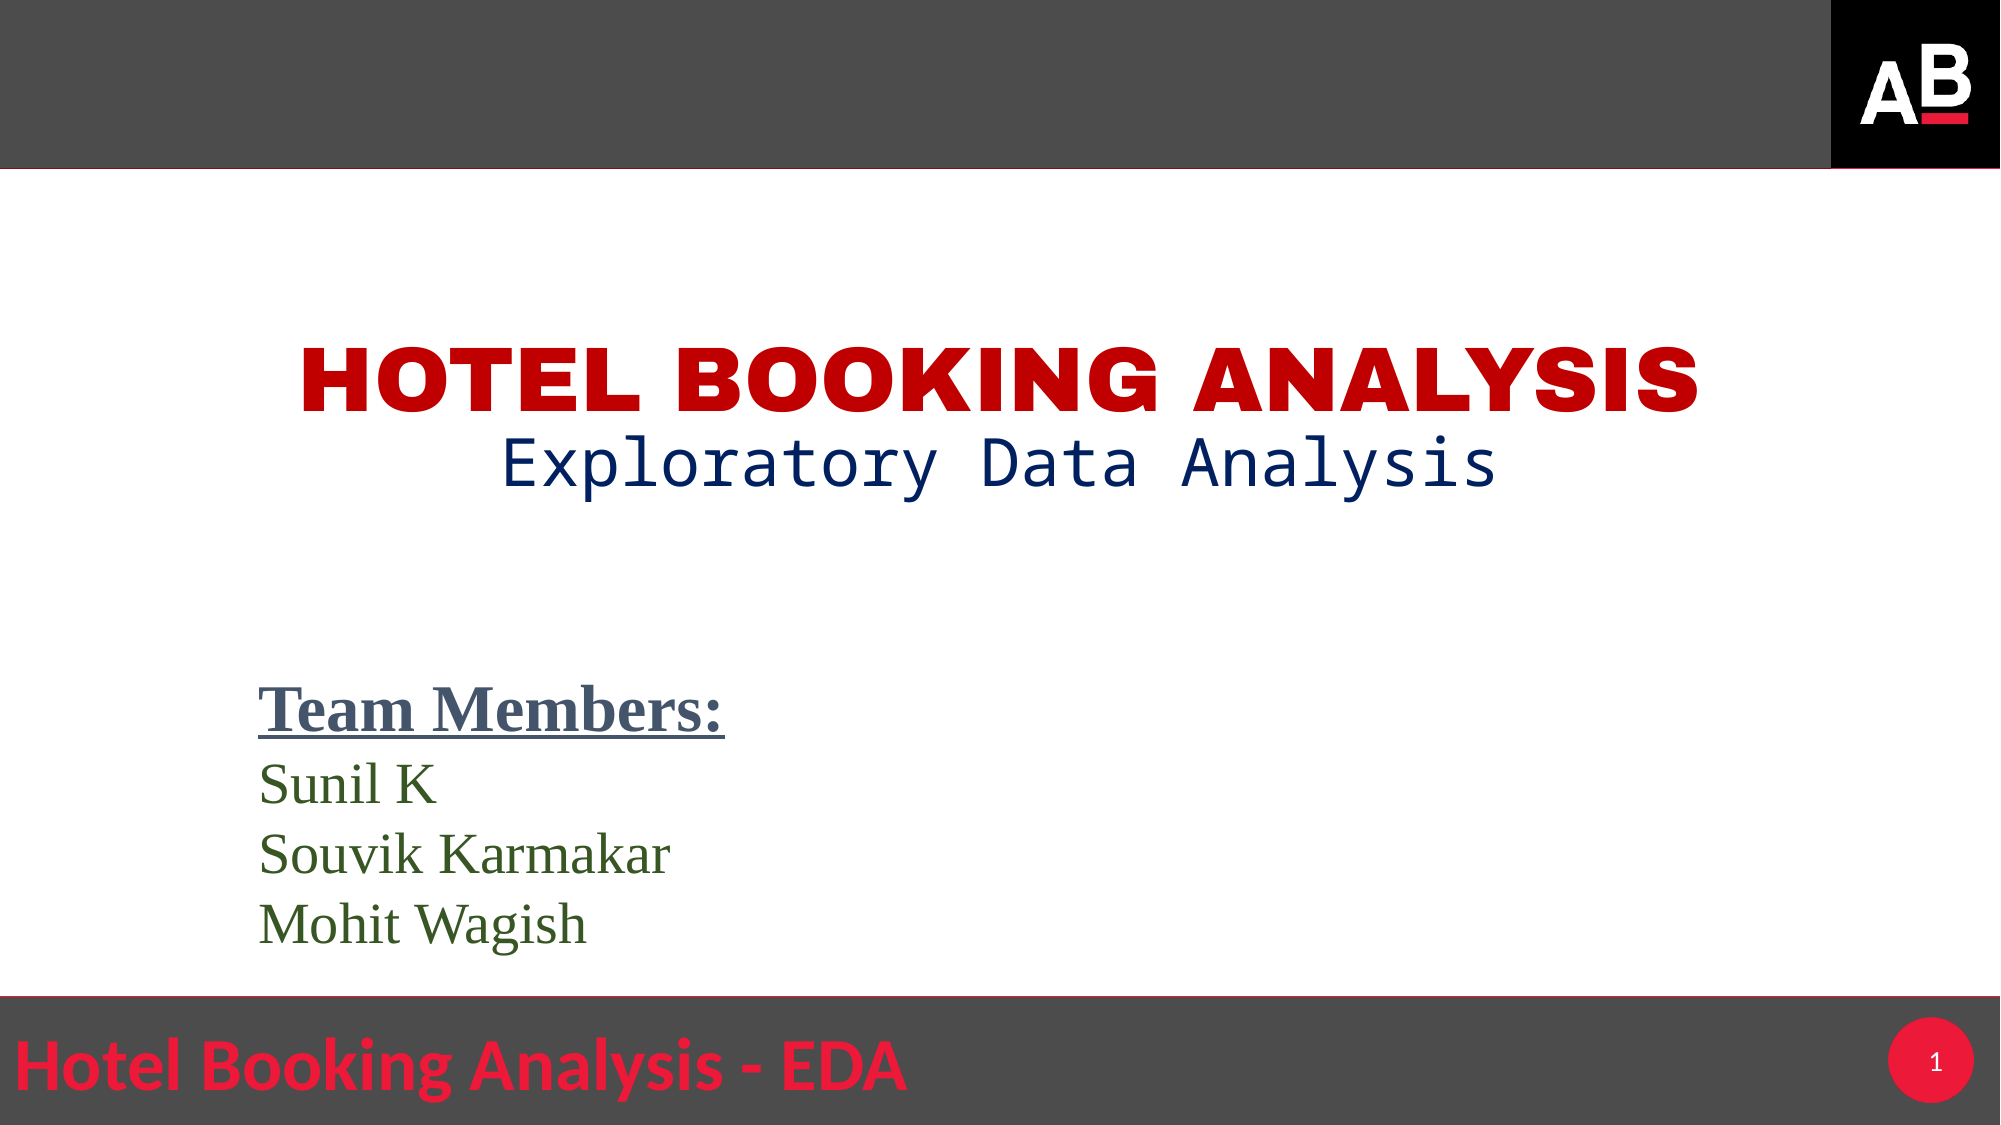

HOTEL BOOKING ANALYSIS
Exploratory Data Analysis
Team Members:
Sunil K
Souvik Karmakar
Mohit Wagish
1